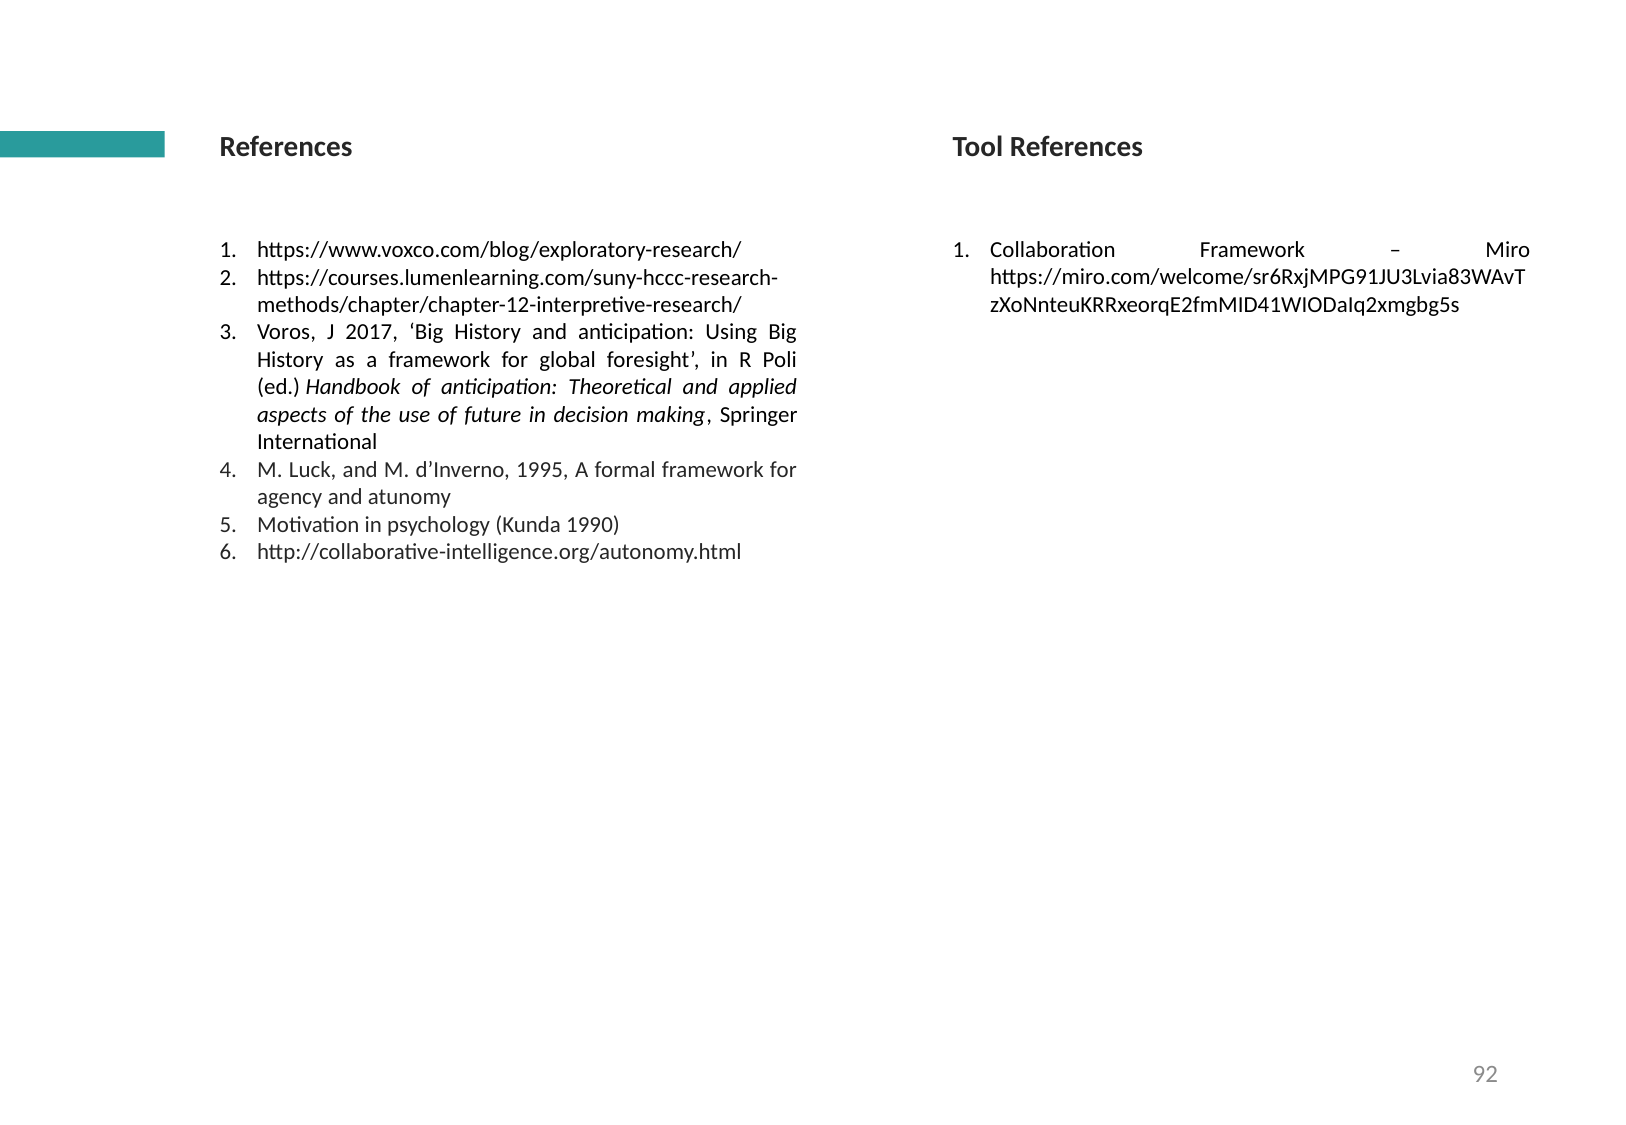

Tool References
References

Collaboration Framework – Miro https://miro.com/welcome/sr6RxjMPG91JU3Lvia83WAvTzXoNnteuKRRxeorqE2fmMID41WIODaIq2xmgbg5s
https://www.voxco.com/blog/exploratory-research/
https://courses.lumenlearning.com/suny-hccc-research-methods/chapter/chapter-12-interpretive-research/
Voros, J 2017, ‘Big History and anticipation: Using Big History as a framework for global foresight’, in R Poli (ed.) Handbook of anticipation: Theoretical and applied aspects of the use of future in decision making, Springer International
M. Luck, and M. d’Inverno, 1995, A formal framework for agency and atunomy
Motivation in psychology (Kunda 1990)
http://collaborative-intelligence.org/autonomy.html
92